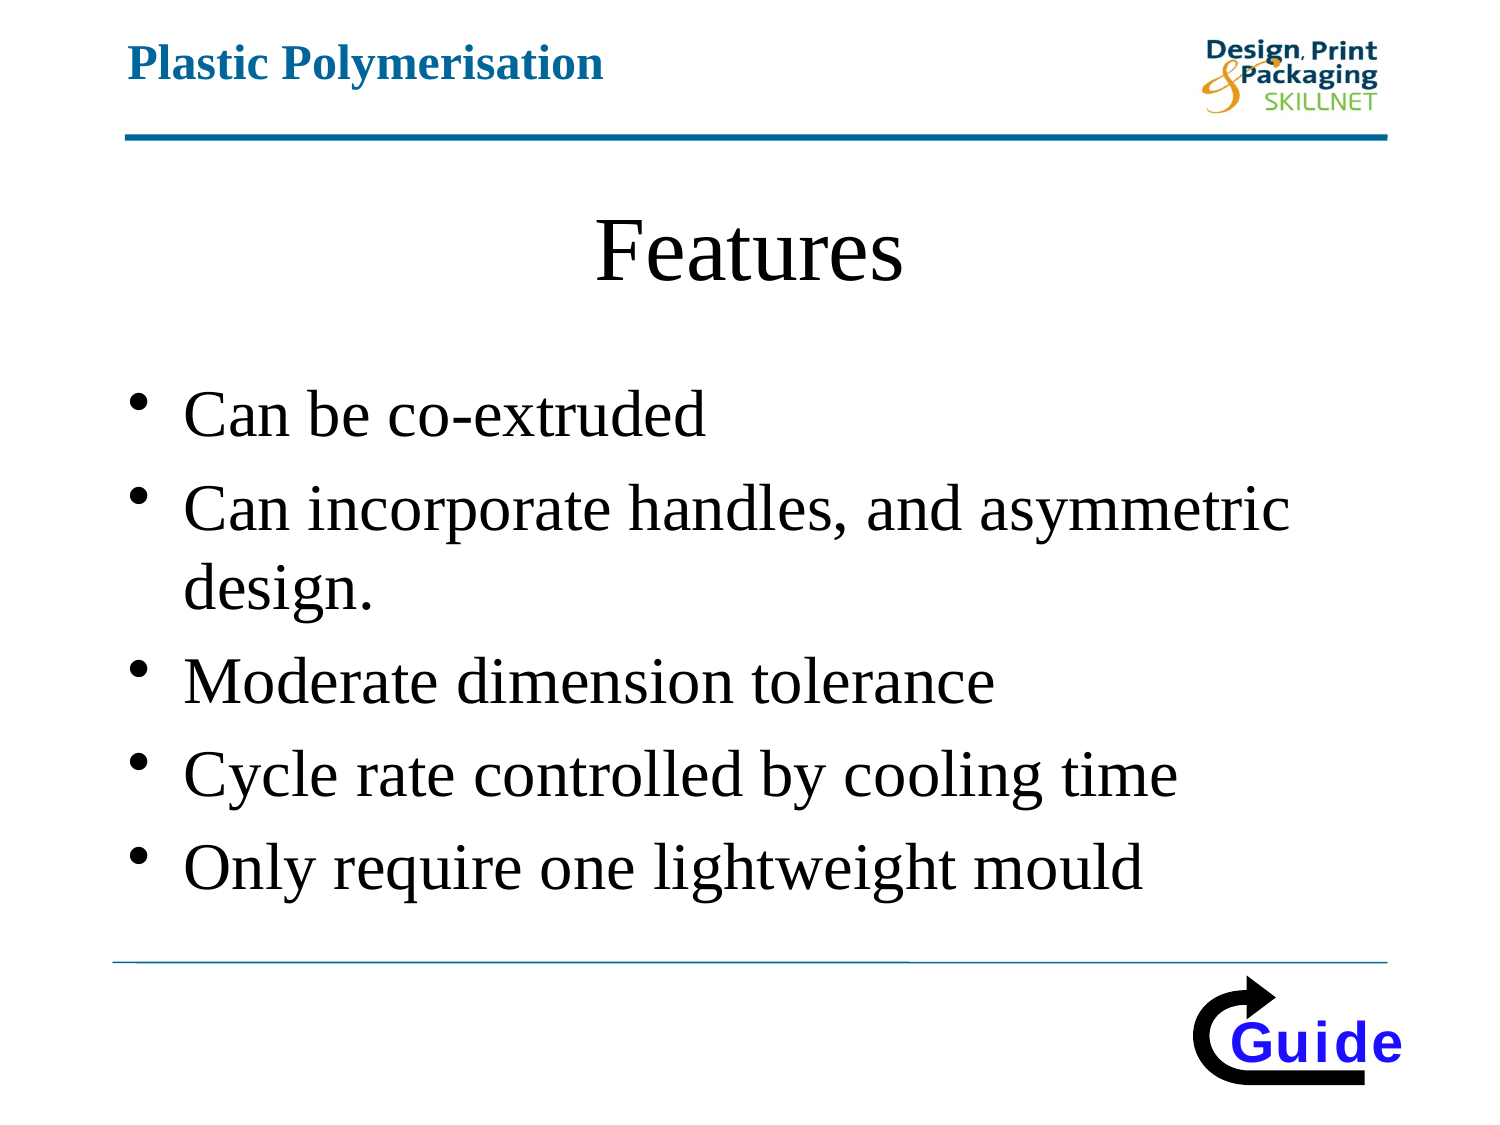

# Features
Can be co-extruded
Can incorporate handles, and asymmetric design.
Moderate dimension tolerance
Cycle rate controlled by cooling time
Only require one lightweight mould